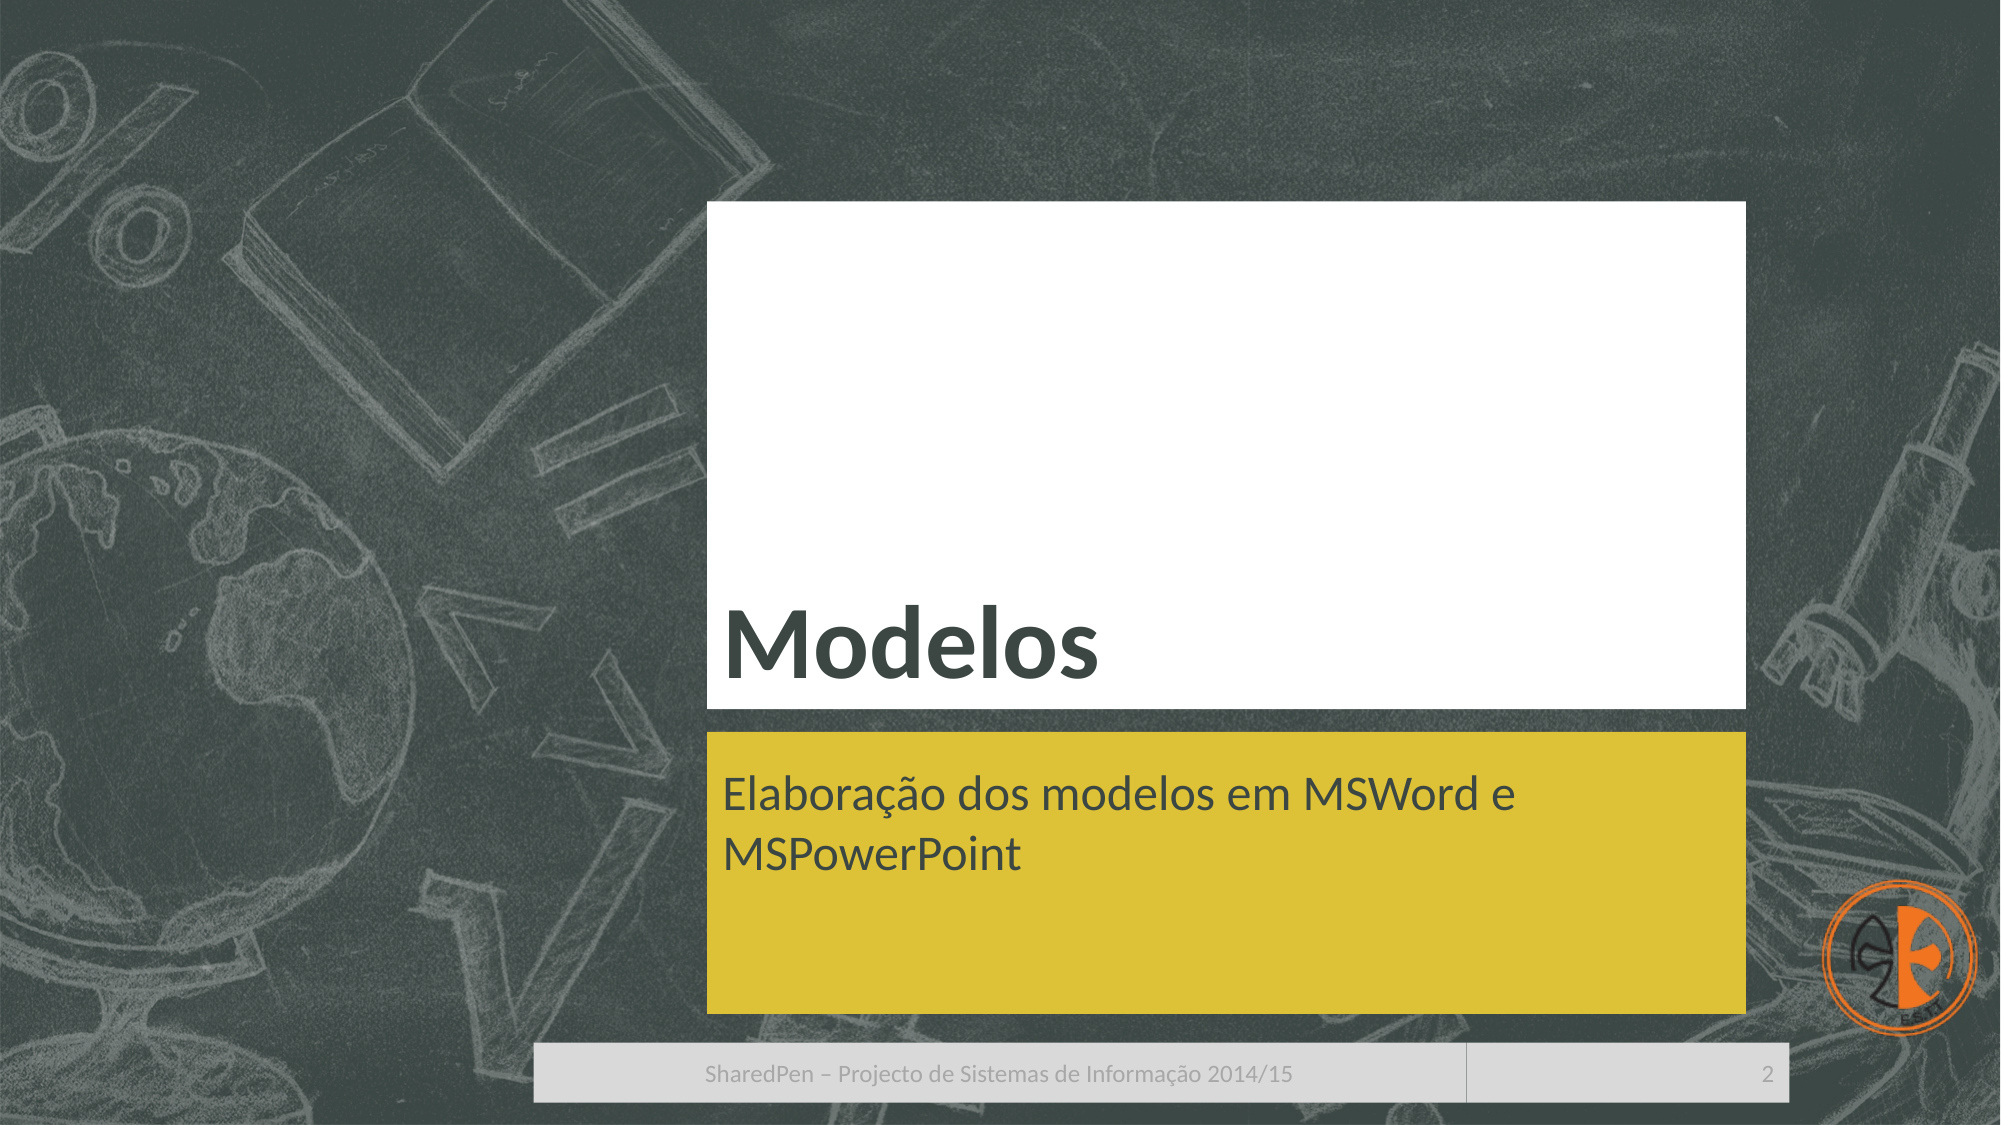

# Modelos
Elaboração dos modelos em MSWord e MSPowerPoint
SharedPen – Projecto de Sistemas de Informação 2014/15
2